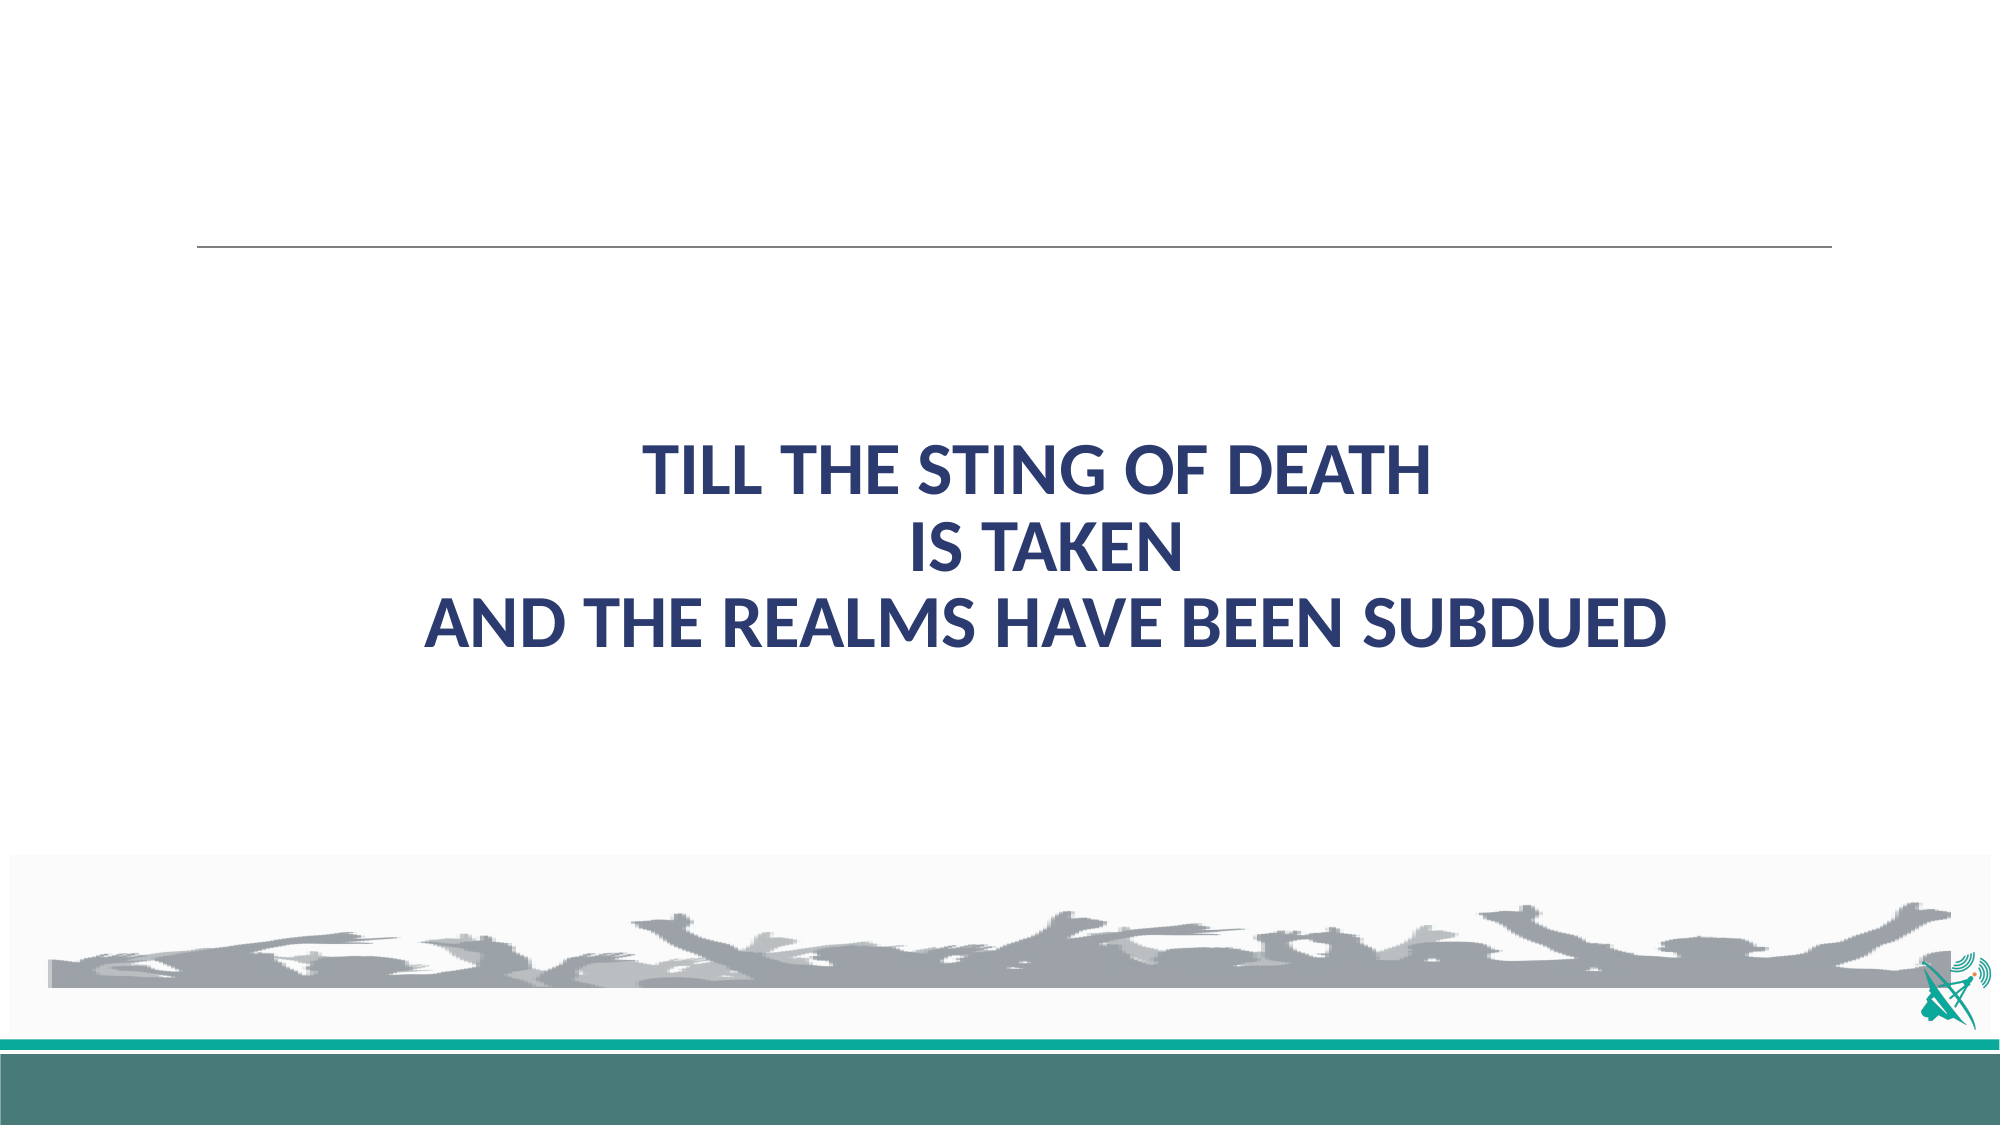

# TILL THE STING OF DEATH IS TAKEN AND THE REALMS HAVE BEEN SUBDUED